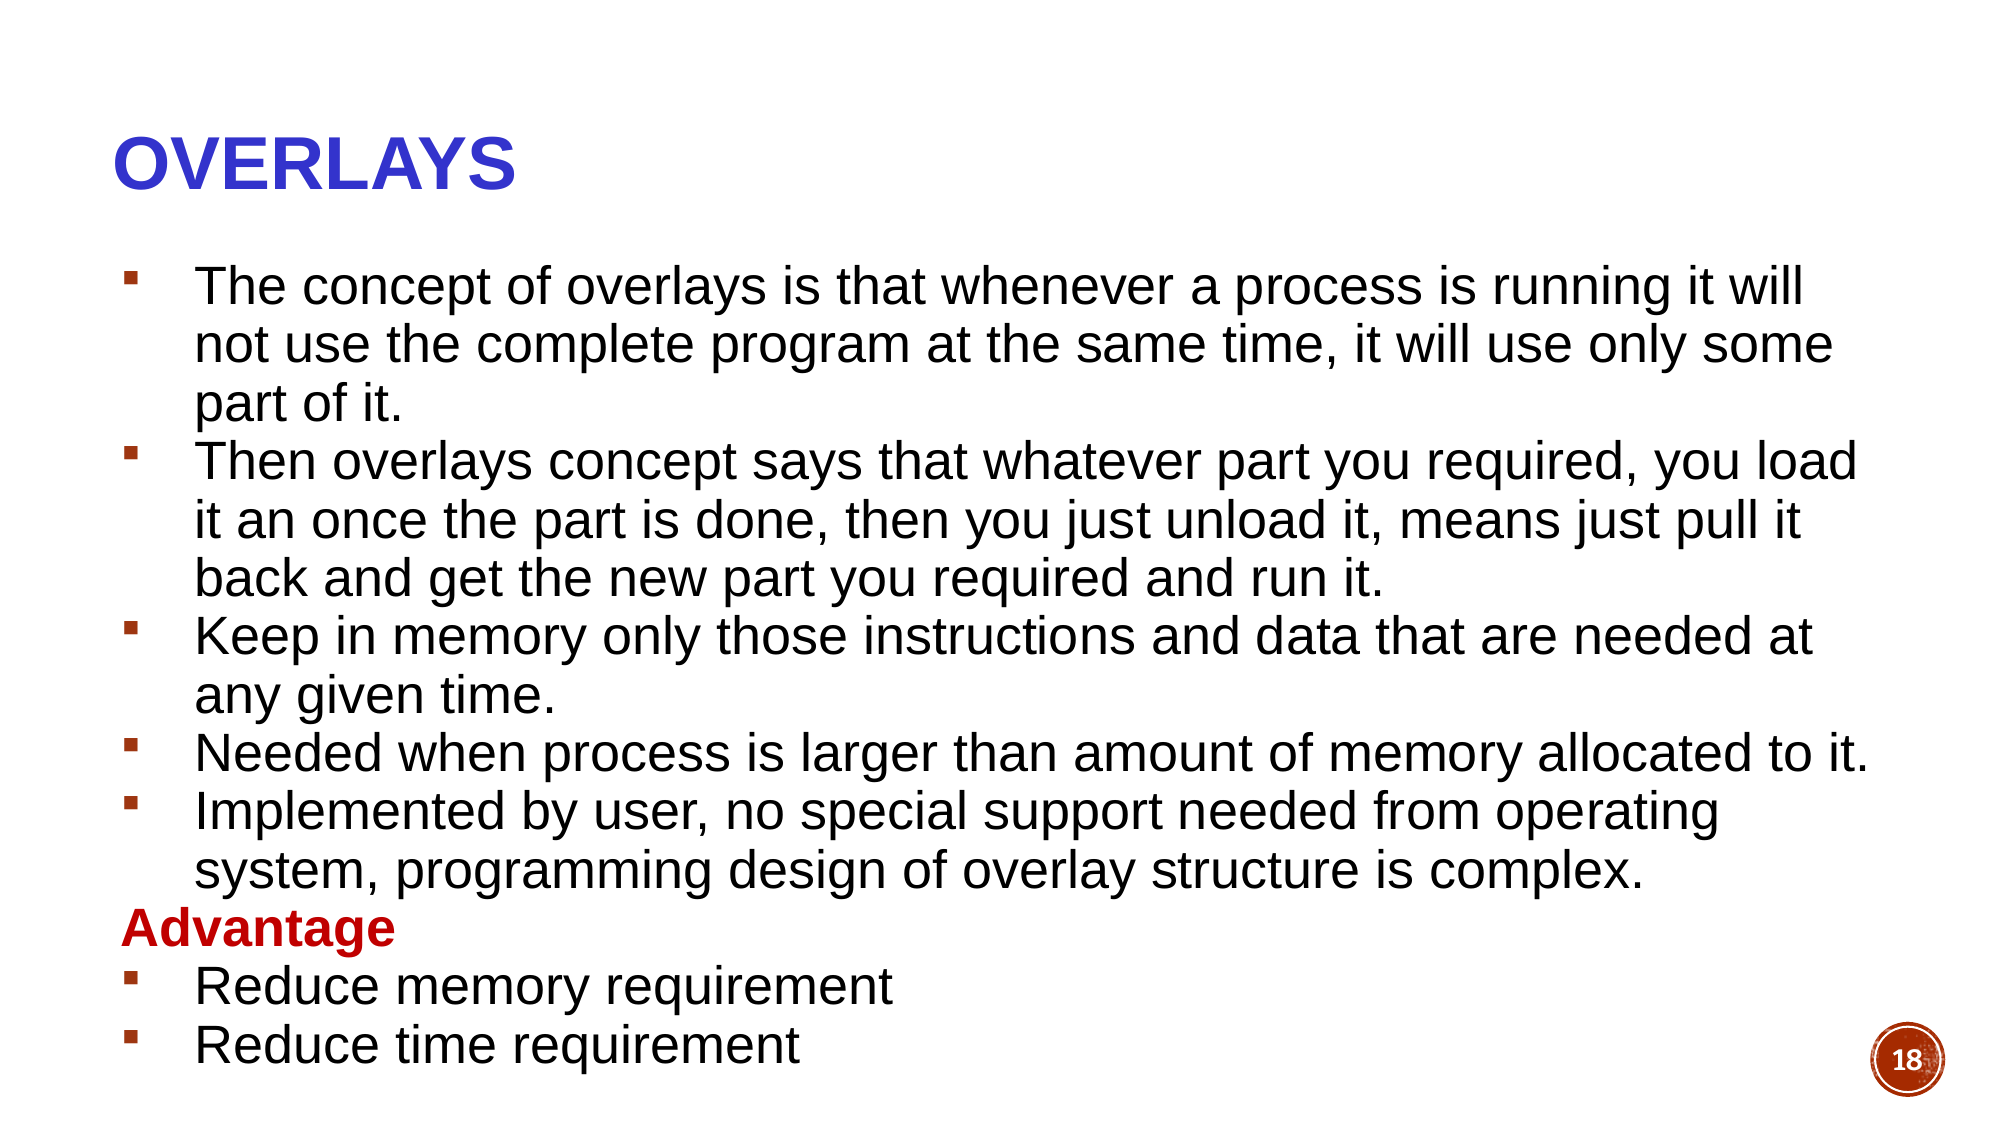

# Overlays
The concept of overlays is that whenever a process is running it will not use the complete program at the same time, it will use only some part of it.
Then overlays concept says that whatever part you required, you load it an once the part is done, then you just unload it, means just pull it back and get the new part you required and run it.
Keep in memory only those instructions and data that are needed at any given time.
Needed when process is larger than amount of memory allocated to it.
Implemented by user, no special support needed from operating system, programming design of overlay structure is complex.
Advantage
Reduce memory requirement
Reduce time requirement
18